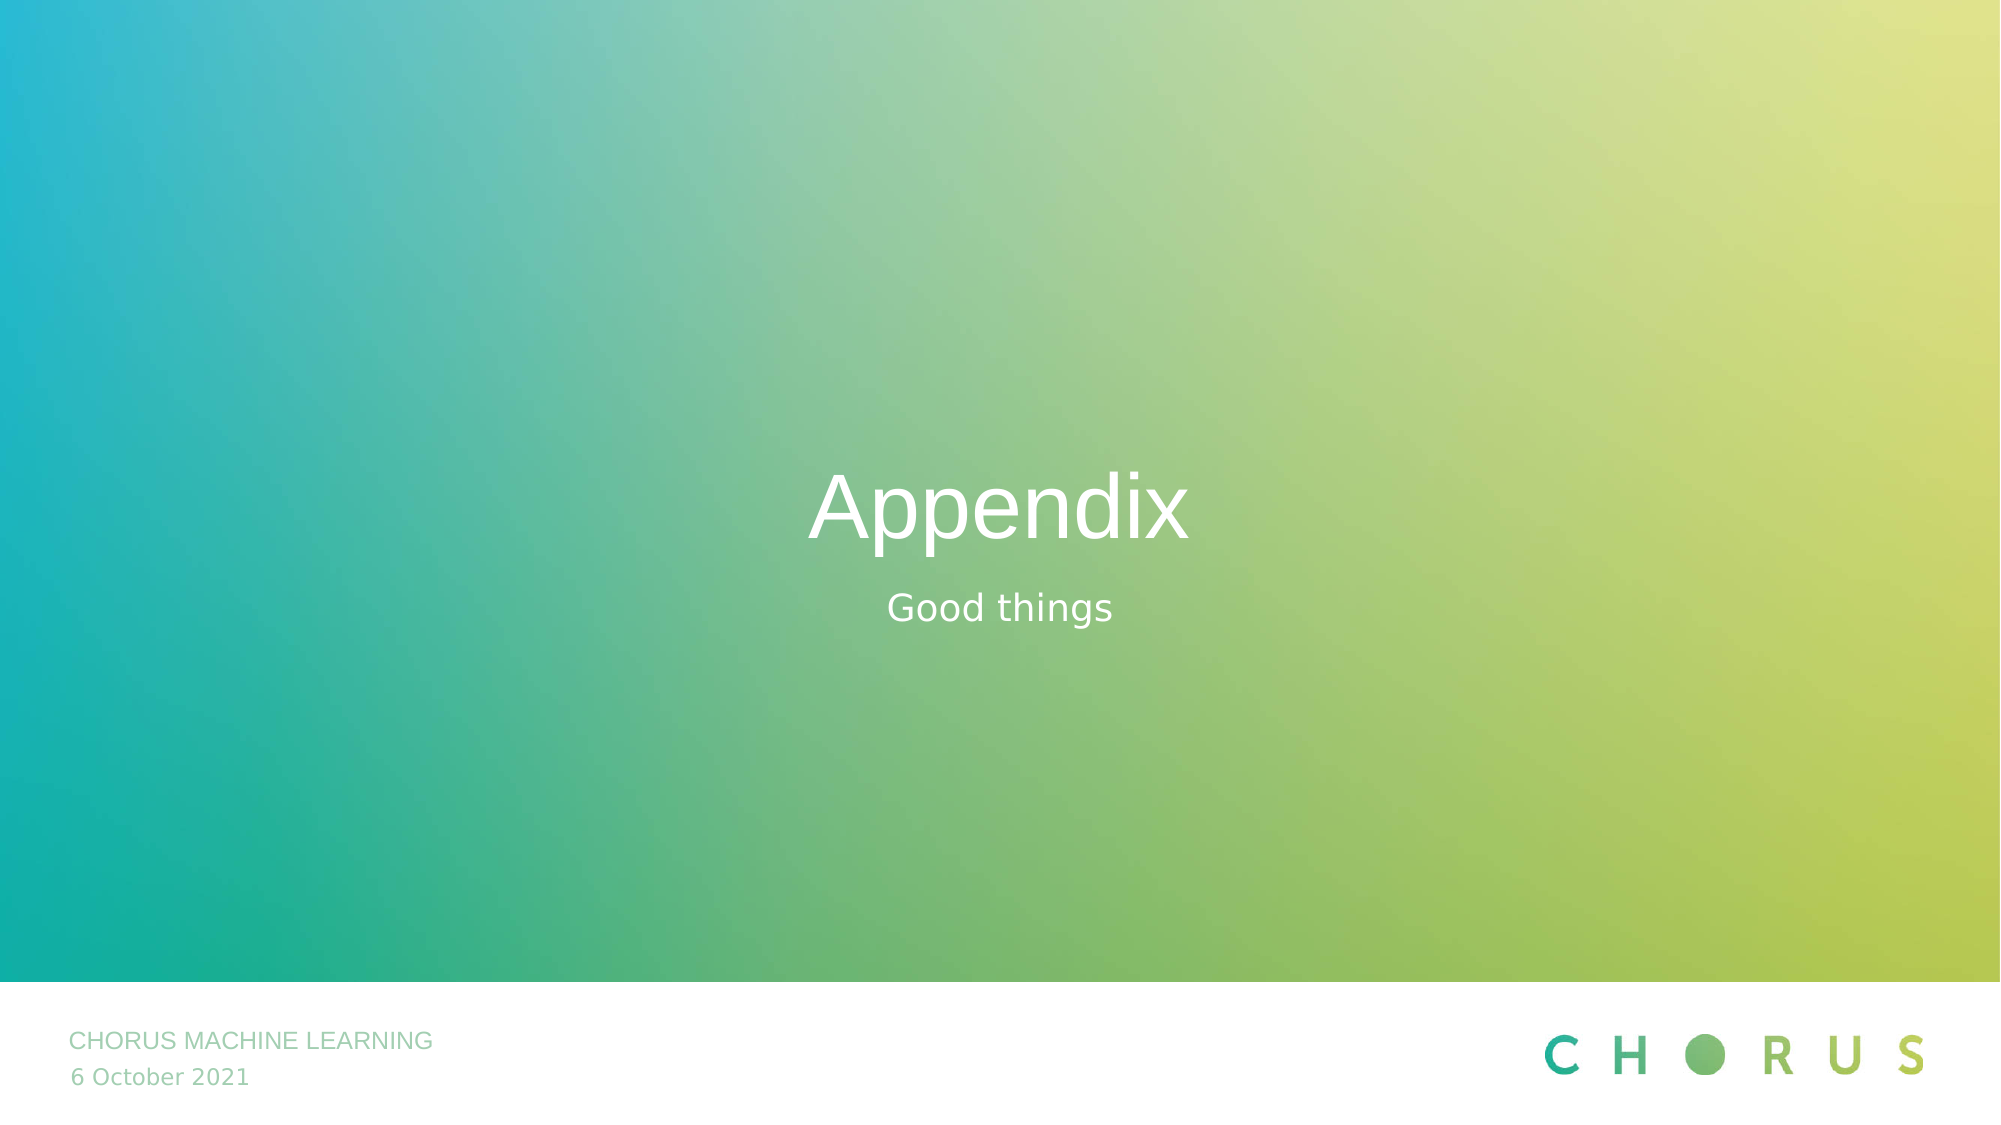

# Appendix
Good things
Chorus machine learning
6 October 2021